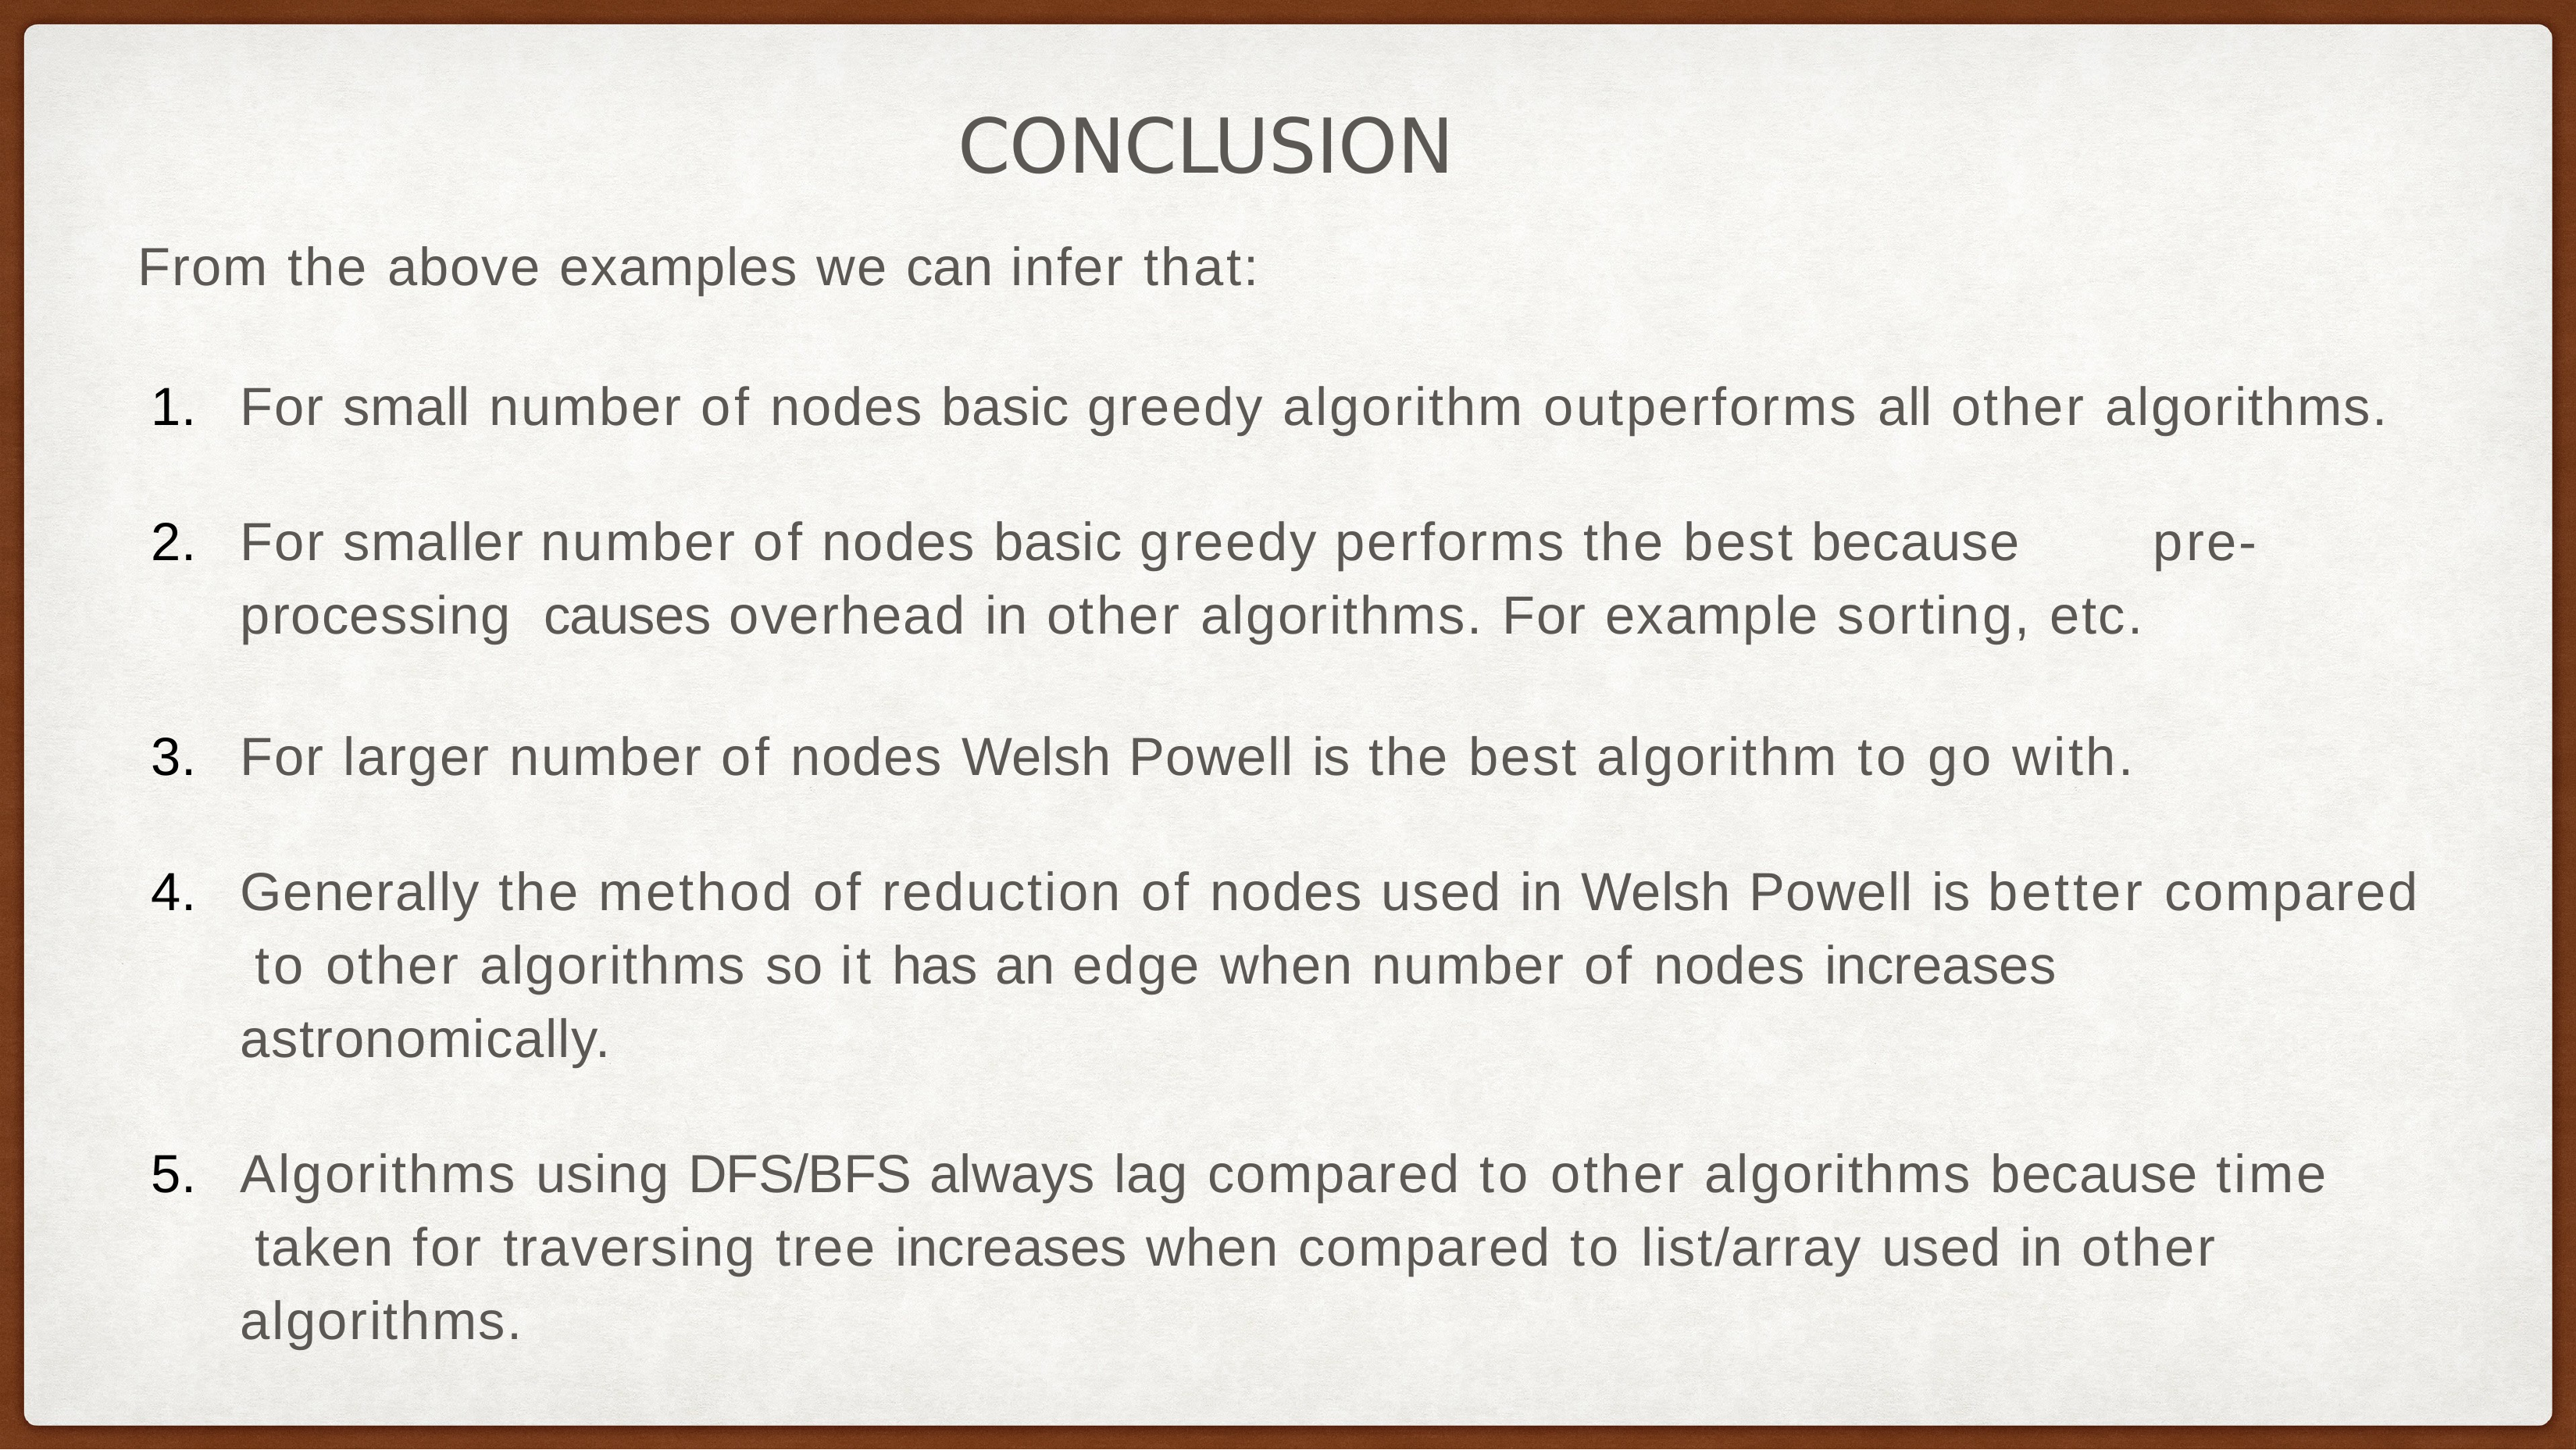

# CONCLUSION
From the above examples we can infer that:

For small number of nodes basic greedy algorithm outperforms all other algorithms.
For smaller number of nodes basic greedy performs the best because	pre-processing  causes overhead in other algorithms. For example sorting, etc.

For larger number of nodes Welsh Powell is the best algorithm to go with.
Generally the method of reduction of nodes used in Welsh Powell is better compared  to other algorithms so it has an edge when number of nodes increases astronomically.
Algorithms using DFS/BFS always lag compared to other algorithms because time  taken for traversing tree increases when compared to list/array used in other
algorithms.